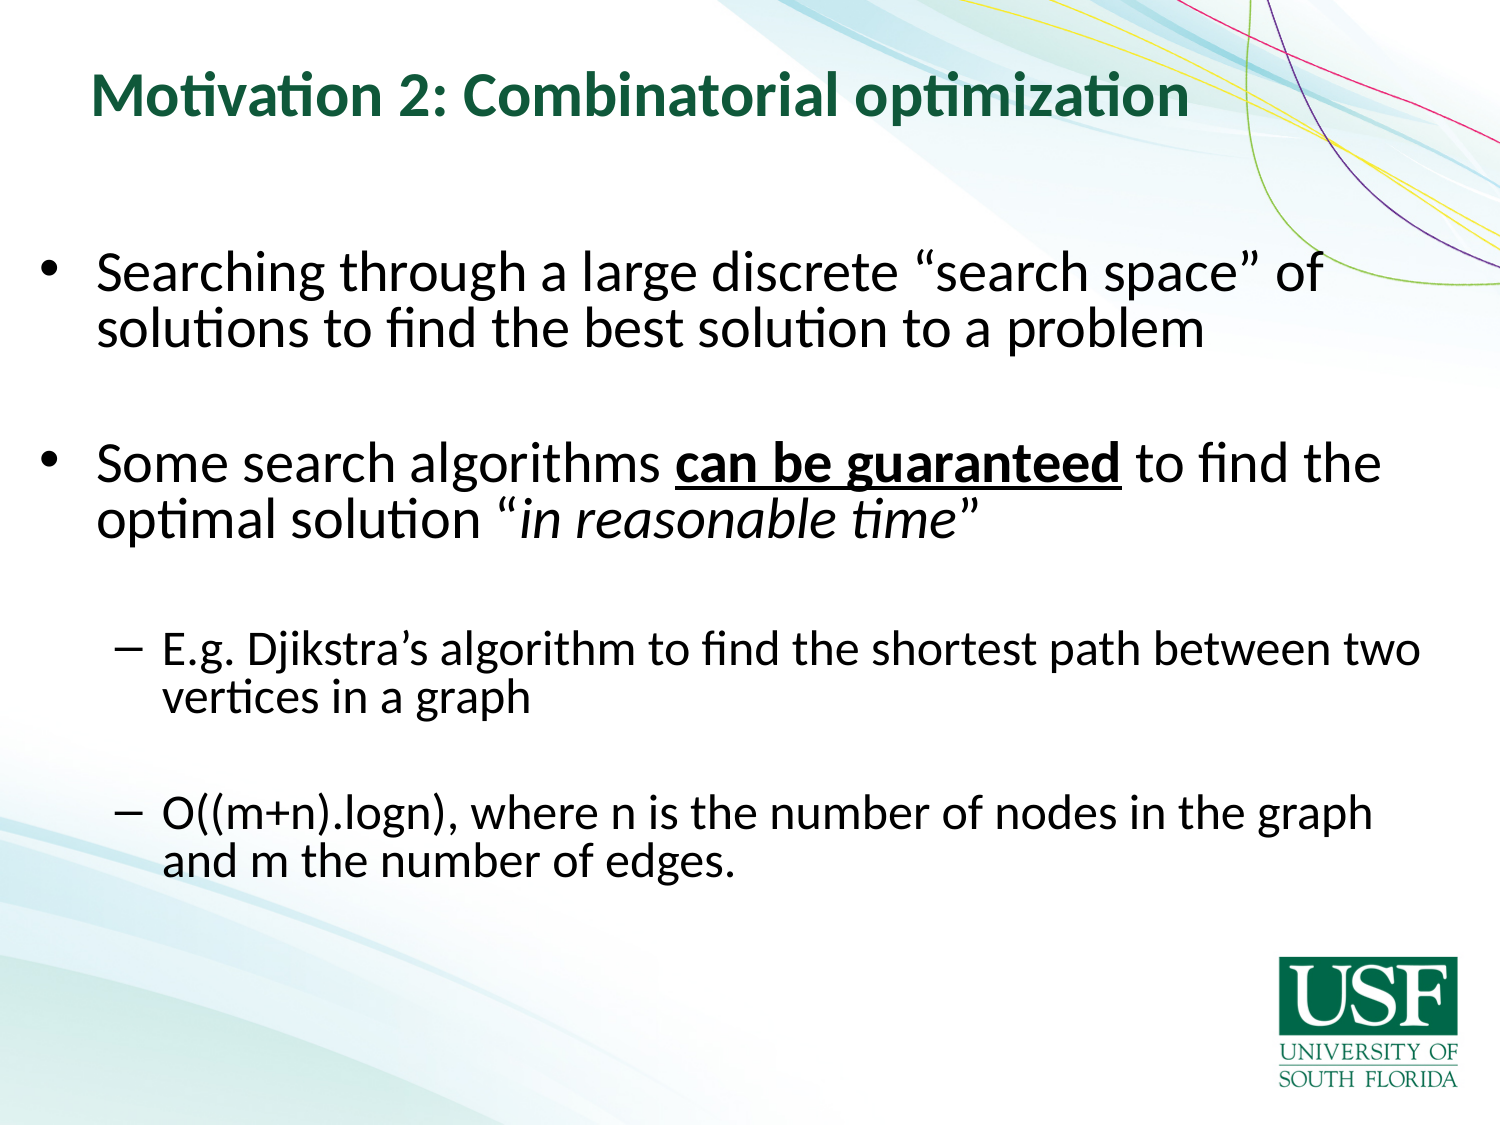

# Motivation 2: Combinatorial optimization

Searching through a large discrete “search space” of solutions to find the best solution to a problem

Some search algorithms can be guaranteed to find the optimal solution “in reasonable time”

E.g. Djikstra’s algorithm to find the shortest path between two vertices in a graph

O((m+n).logn), where n is the number of nodes in the graph and m the number of edges.